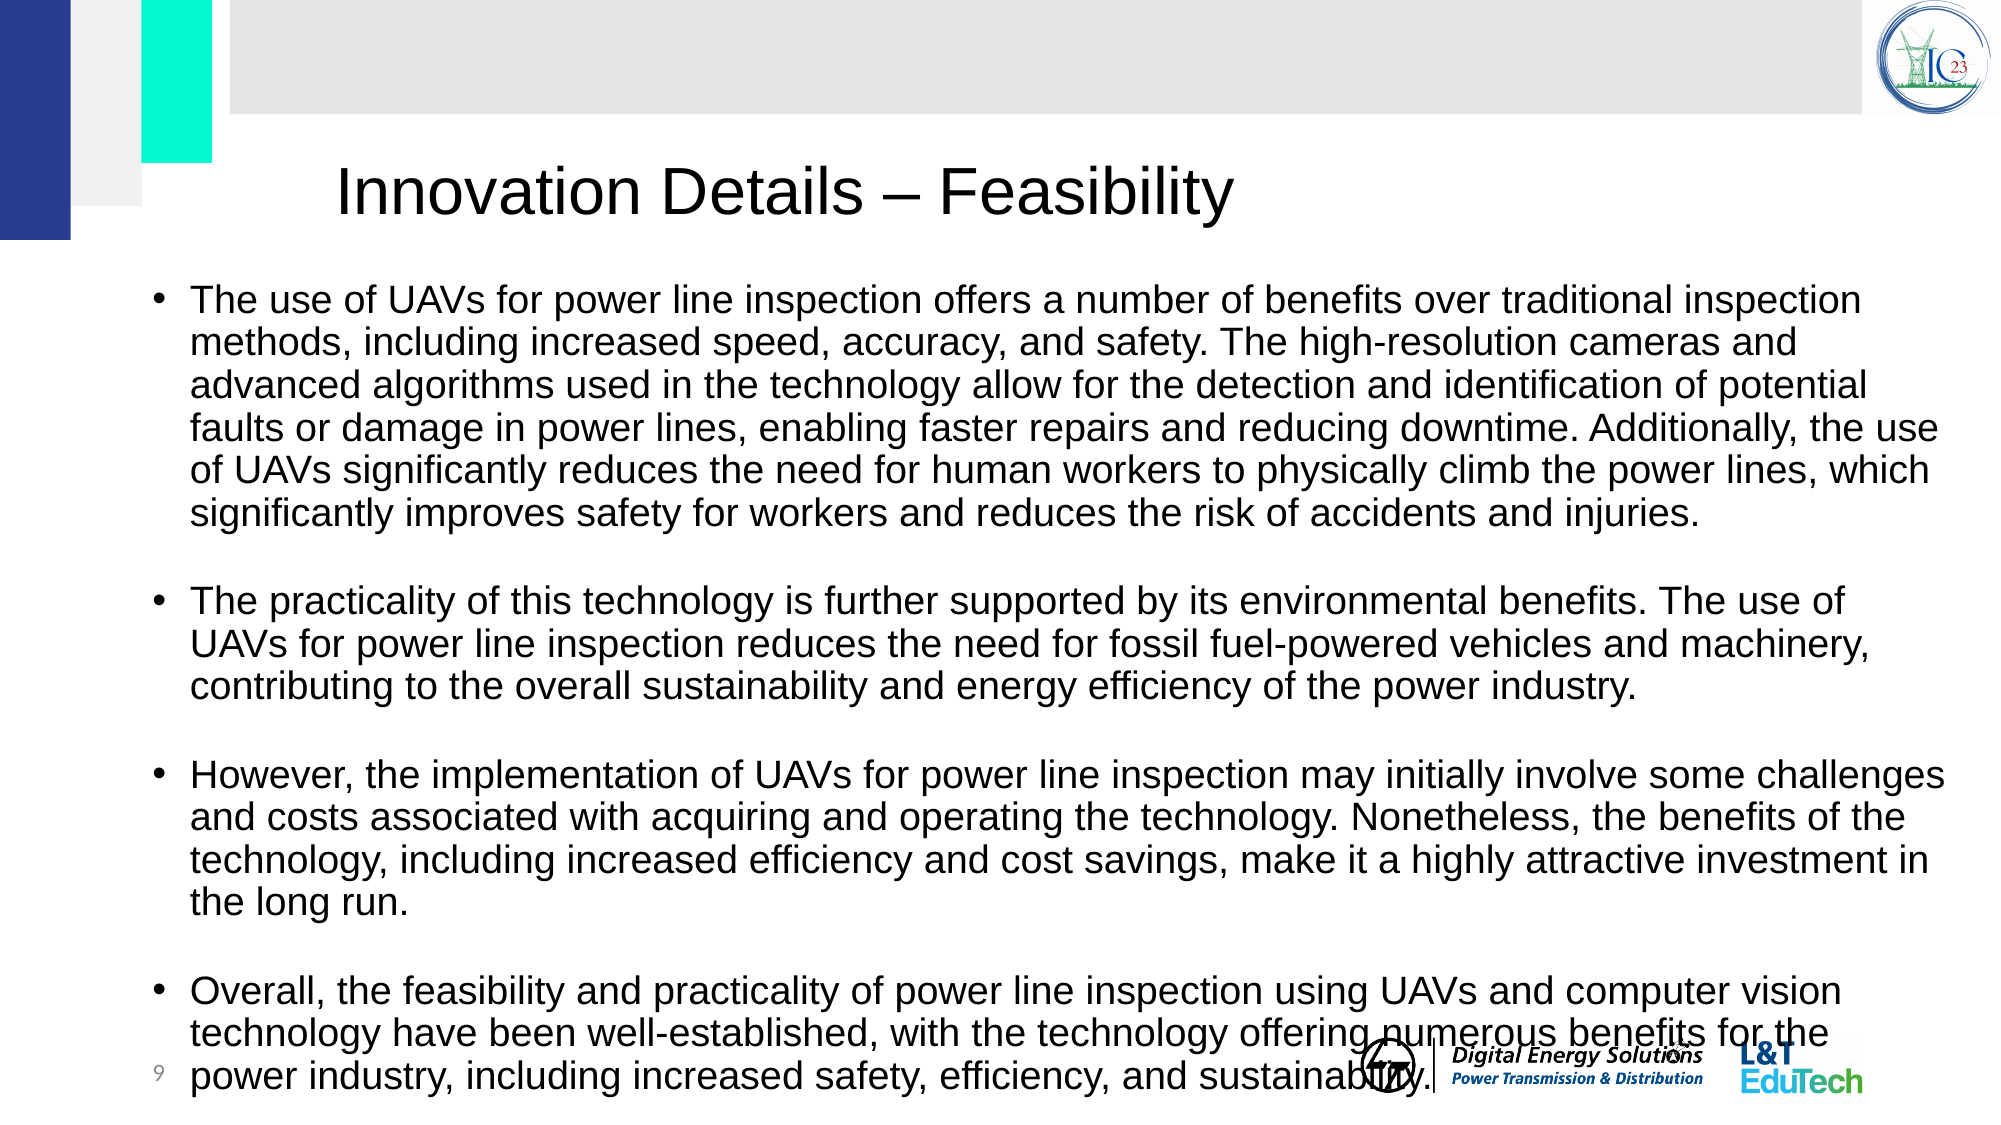

# Innovation Details – Feasibility
The use of UAVs for power line inspection offers a number of benefits over traditional inspection methods, including increased speed, accuracy, and safety. The high-resolution cameras and advanced algorithms used in the technology allow for the detection and identification of potential faults or damage in power lines, enabling faster repairs and reducing downtime. Additionally, the use of UAVs significantly reduces the need for human workers to physically climb the power lines, which significantly improves safety for workers and reduces the risk of accidents and injuries.
The practicality of this technology is further supported by its environmental benefits. The use of UAVs for power line inspection reduces the need for fossil fuel-powered vehicles and machinery, contributing to the overall sustainability and energy efficiency of the power industry.
However, the implementation of UAVs for power line inspection may initially involve some challenges and costs associated with acquiring and operating the technology. Nonetheless, the benefits of the technology, including increased efficiency and cost savings, make it a highly attractive investment in the long run.
Overall, the feasibility and practicality of power line inspection using UAVs and computer vision technology have been well-established, with the technology offering numerous benefits for the power industry, including increased safety, efficiency, and sustainability.

9